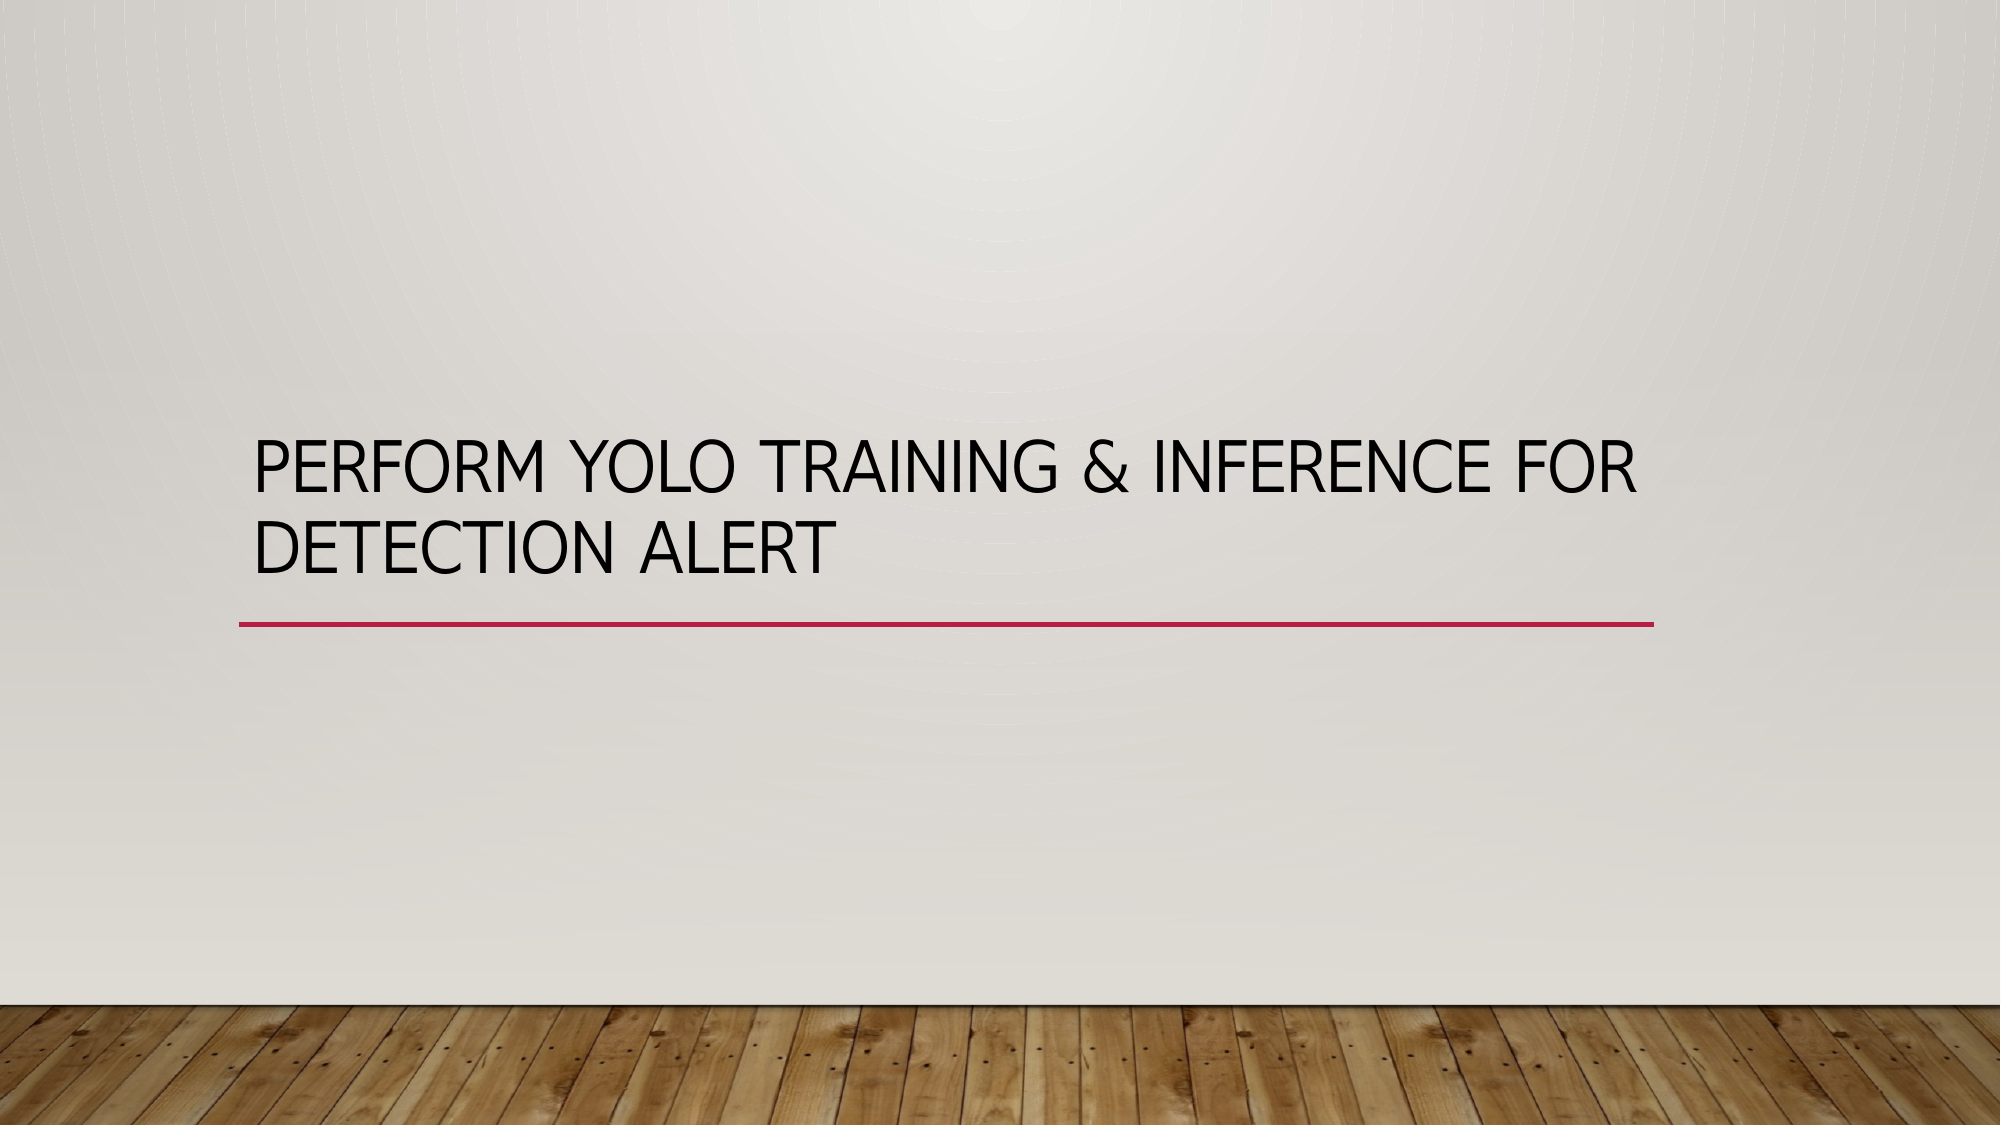

# Perform Yolo Training & Inference for Detection alert